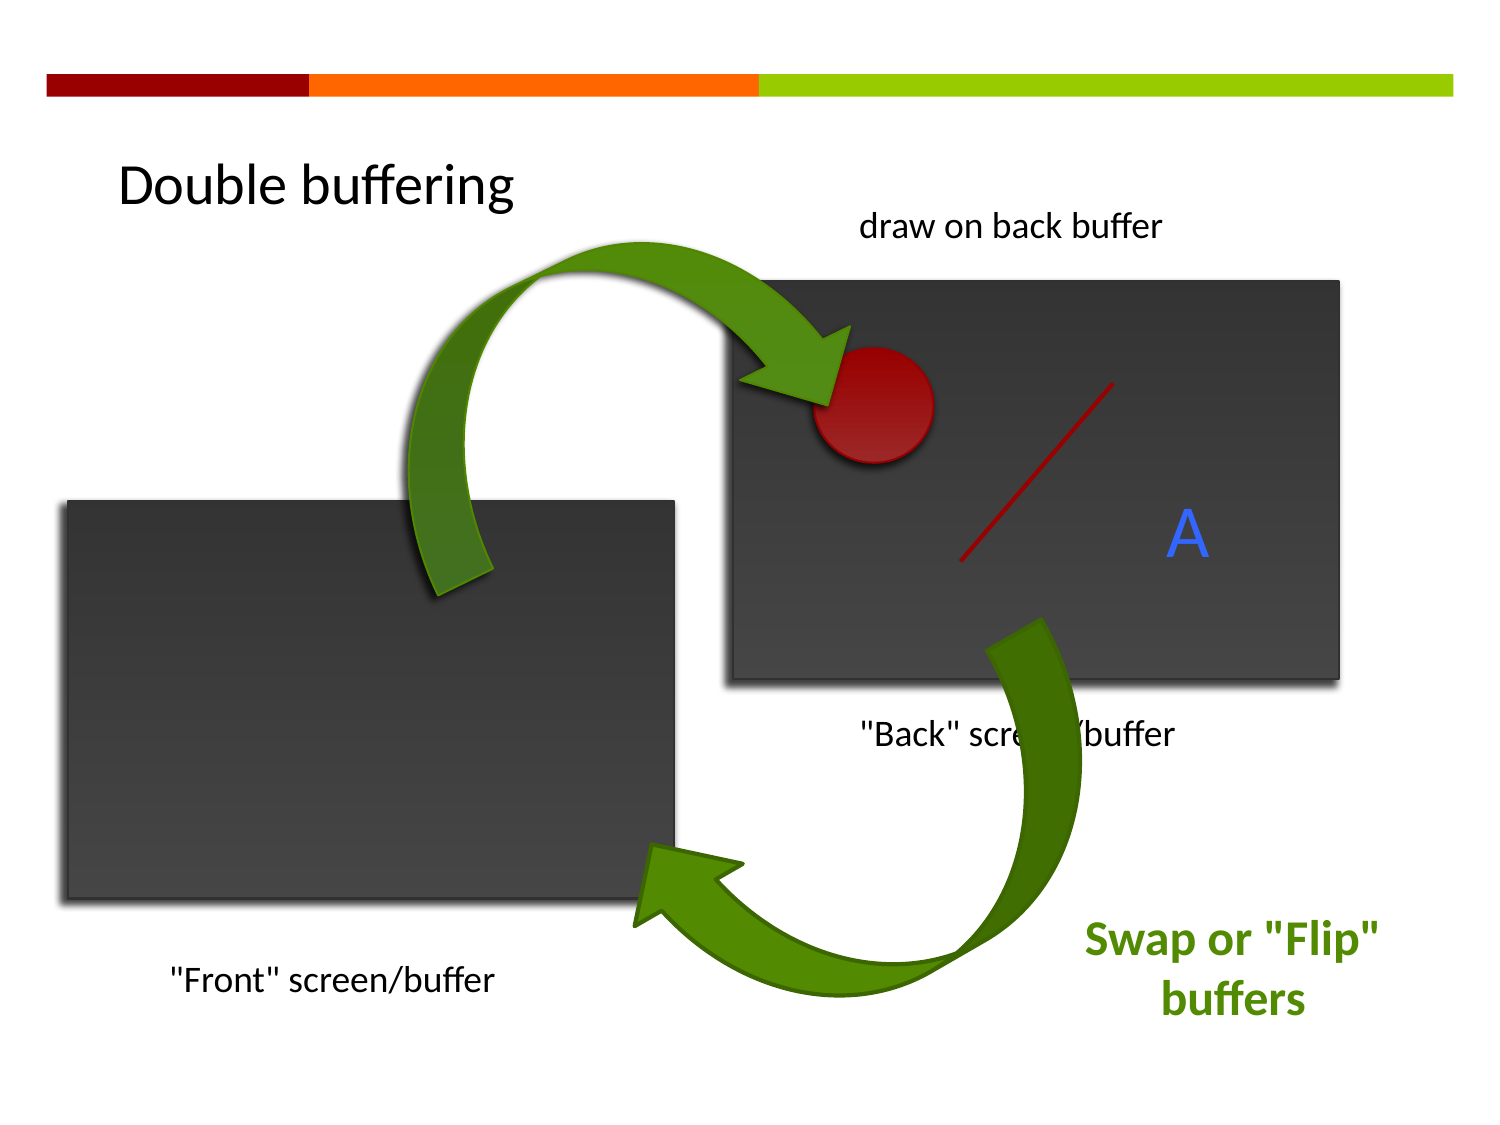

Double buffering
draw on back buffer

A

"Back" screen/buffer
Swap or "Flip"
buffers
"Front" screen/buffer